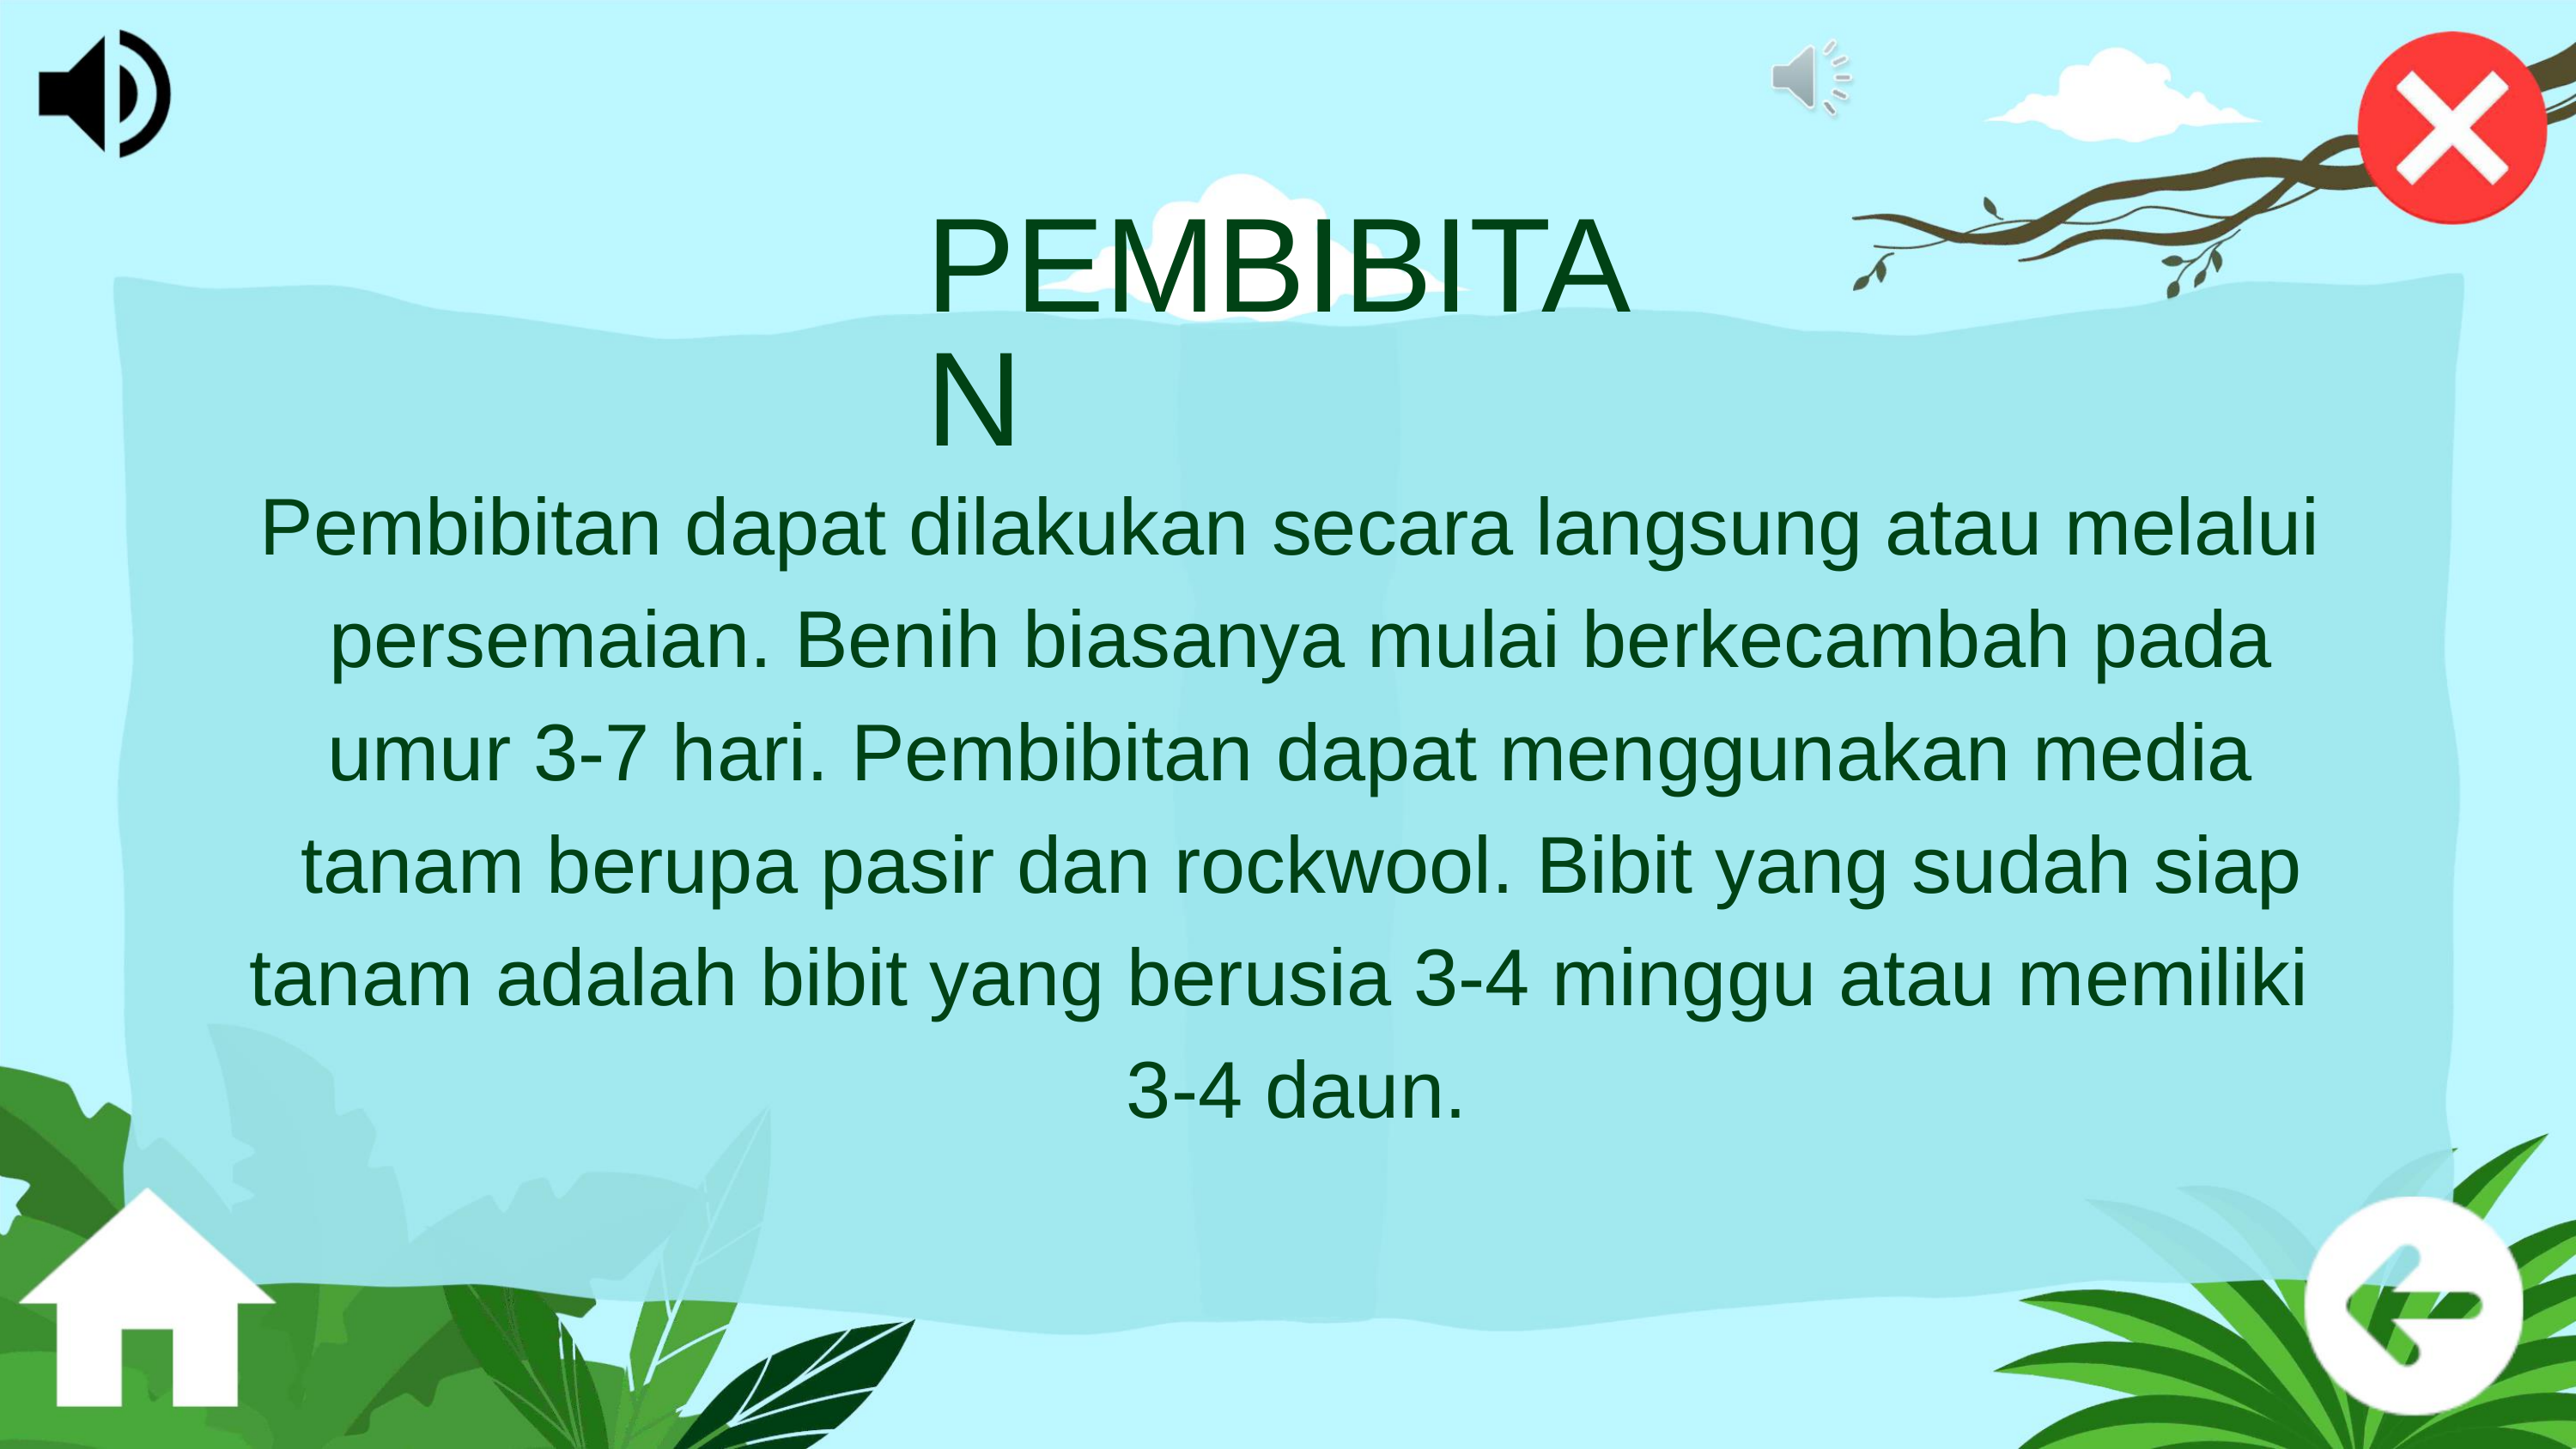

PEMBIBITAN
Pembibitan dapat dilakukan secara langsung atau melalui
persemaian. Benih biasanya mulai berkecambah pada
umur 3-7 hari. Pembibitan dapat menggunakan media
tanam berupa pasir dan rockwool. Bibit yang sudah siap
tanam adalah bibit yang berusia 3-4 minggu atau memiliki
3-4 daun.